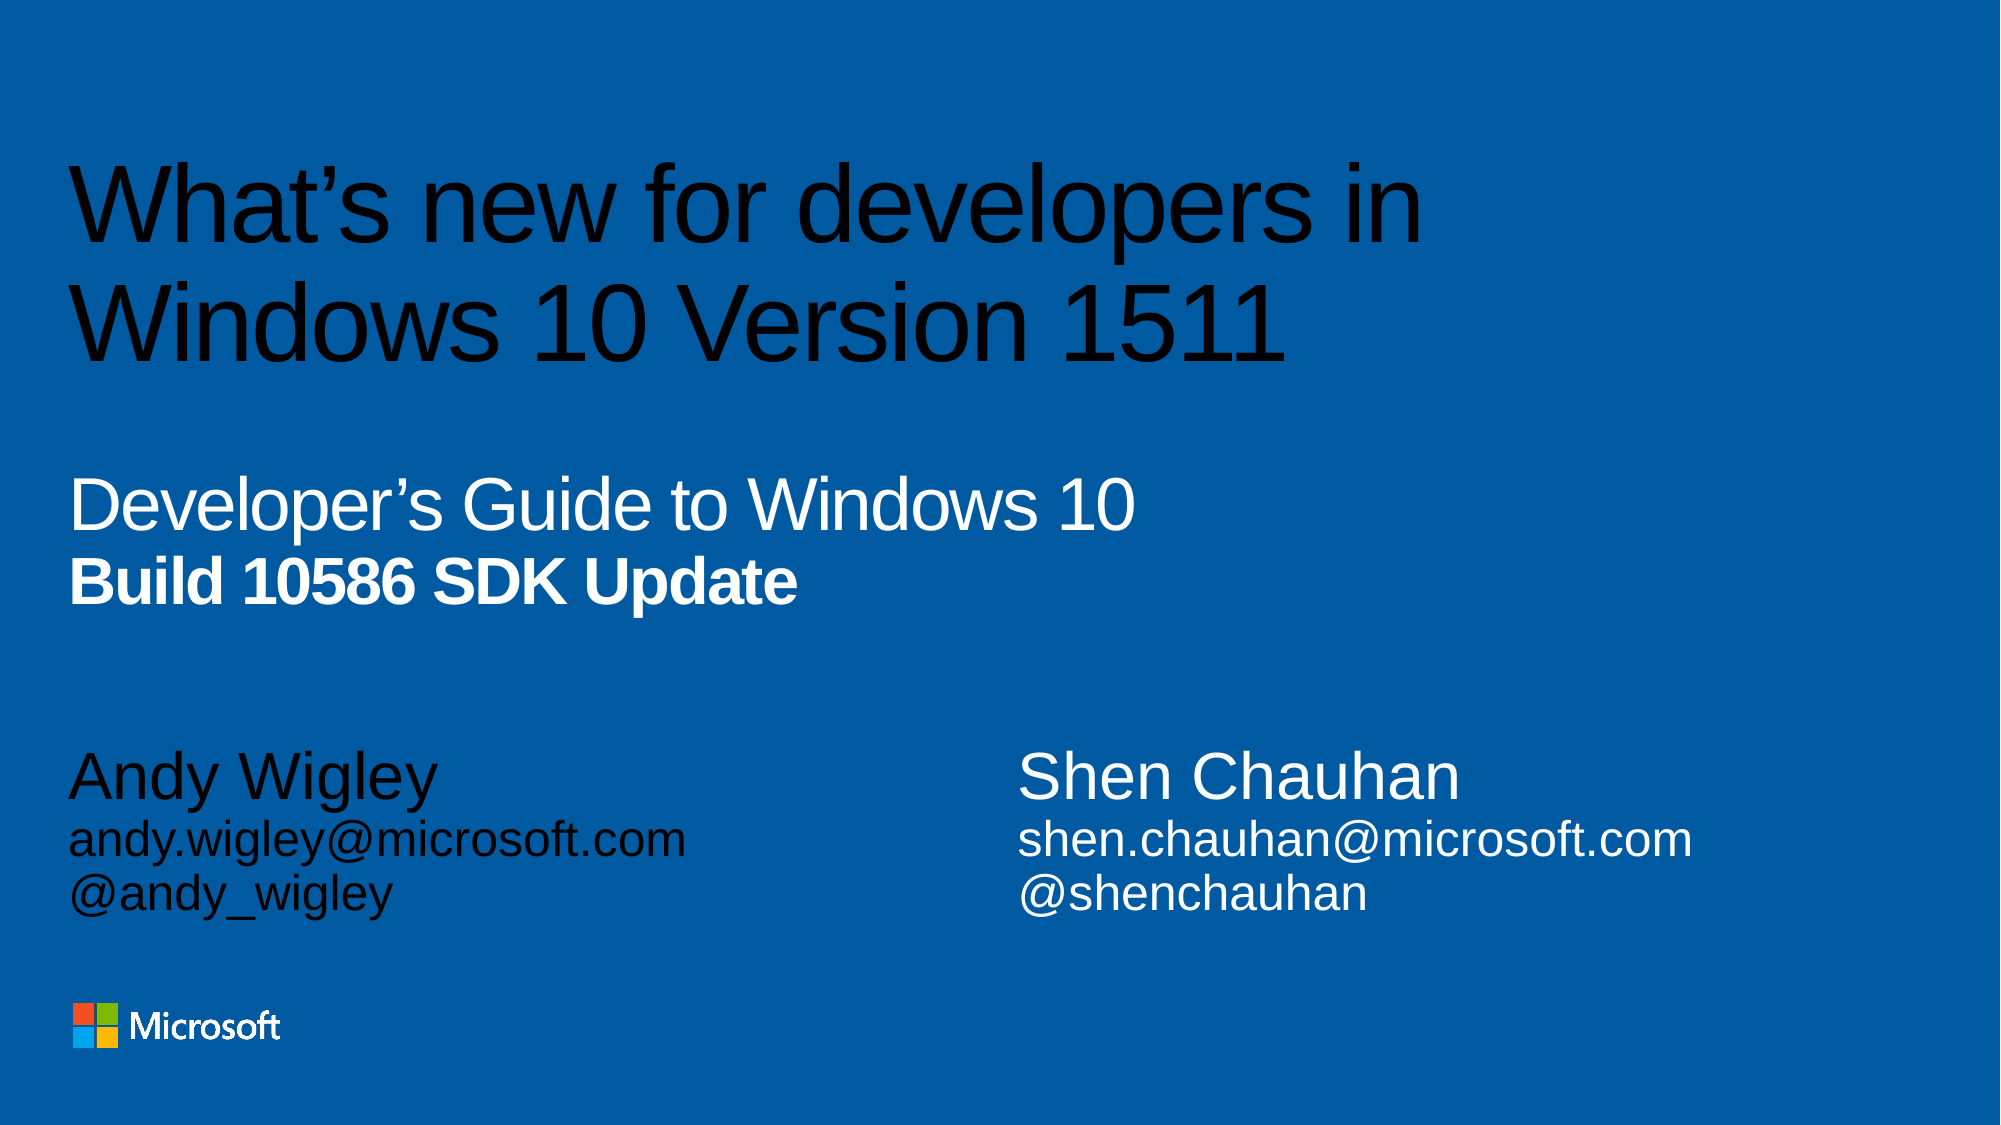

# What’s new for developers in Windows 10 Version 1511 Developer’s Guide to Windows 10 Build 10586 SDK Update
Andy Wigley
andy.wigley@microsoft.com
@andy_wigley
Shen Chauhan
shen.chauhan@microsoft.com
@shenchauhan